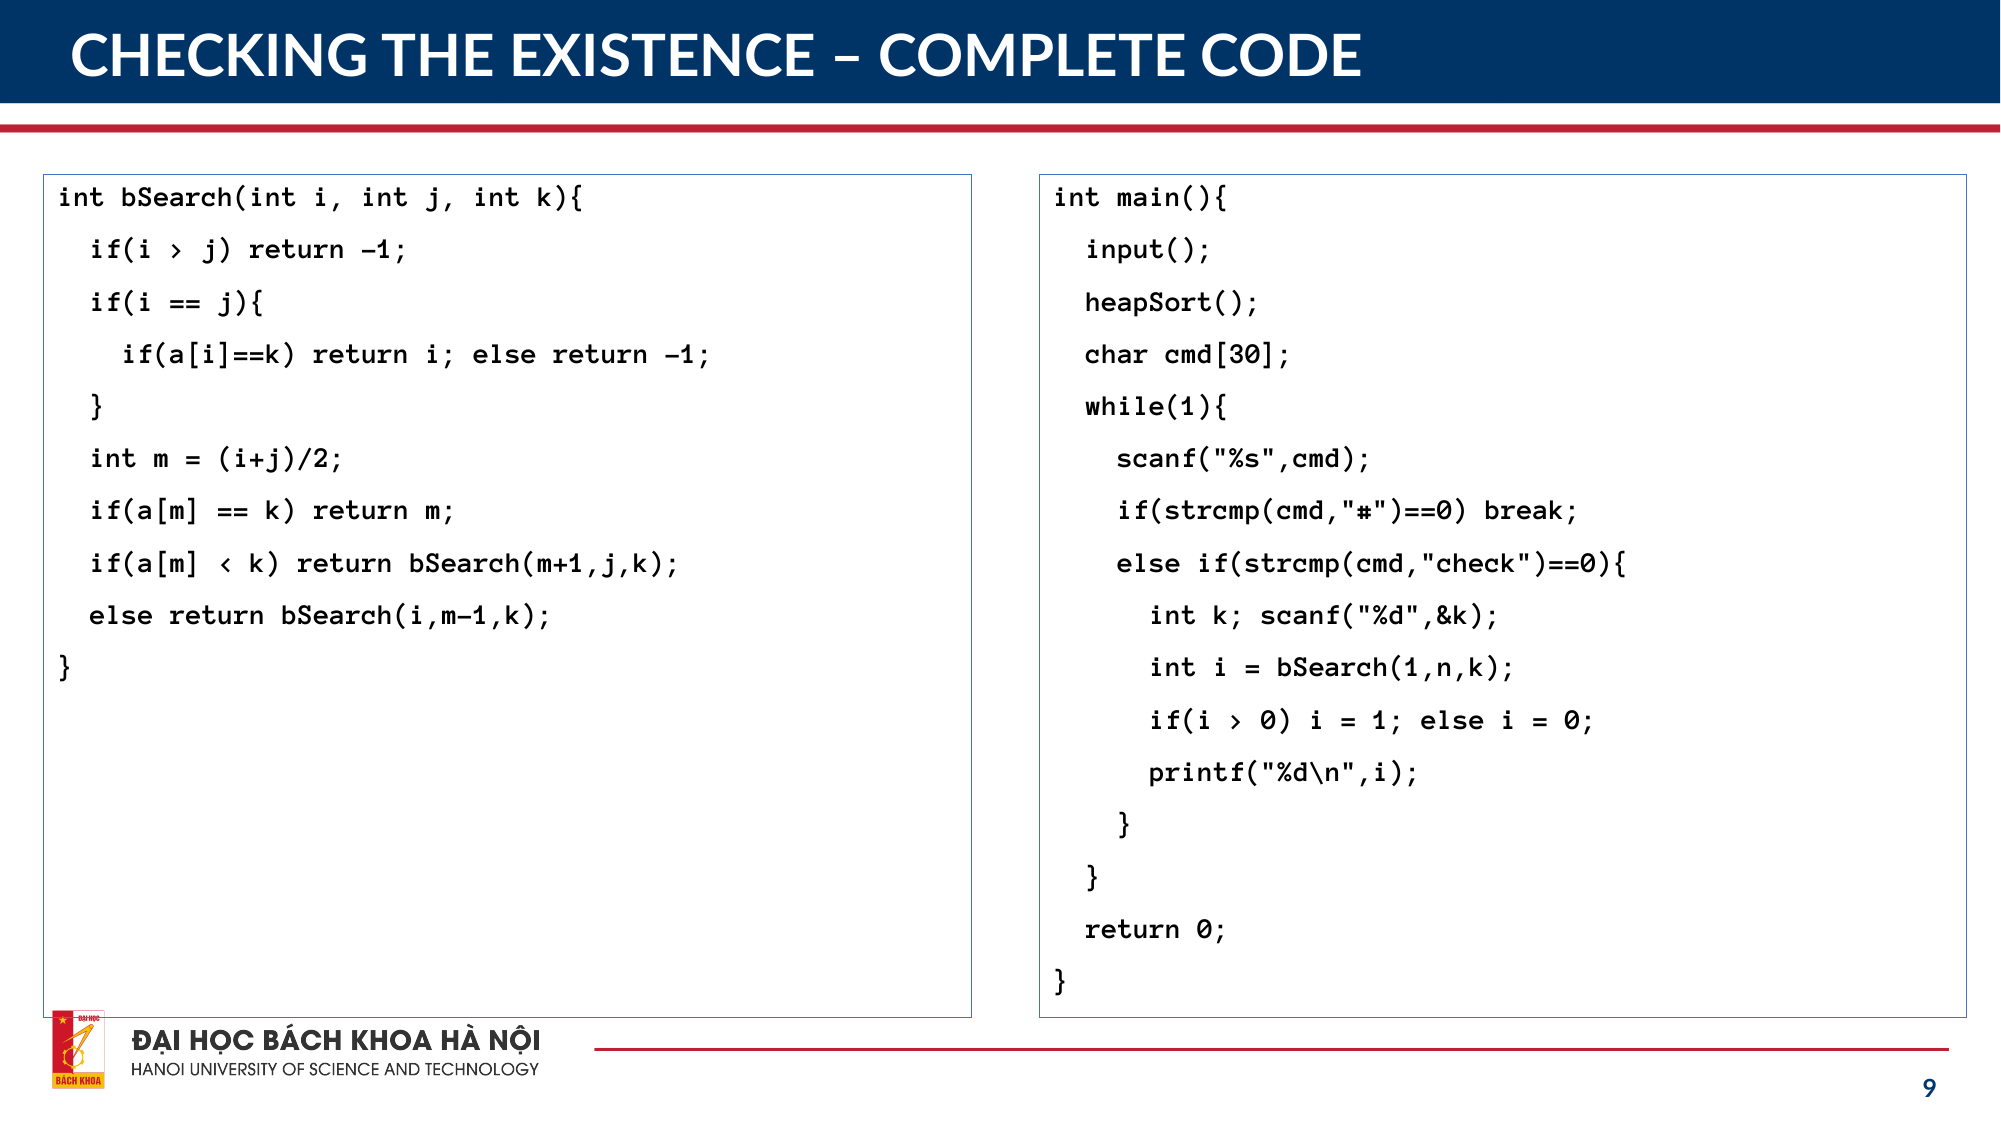

# CHECKING THE EXISTENCE – COMPLETE CODE
int bSearch(int i, int j, int k){
  if(i > j) return -1;
  if(i == j){
    if(a[i]==k) return i; else return -1;
  }
  int m = (i+j)/2;
  if(a[m] == k) return m;
  if(a[m] < k) return bSearch(m+1,j,k);
  else return bSearch(i,m-1,k);
}
int main(){
  input();
  heapSort();
  char cmd[30];
  while(1){
    scanf("%s",cmd);
    if(strcmp(cmd,"#")==0) break;
    else if(strcmp(cmd,"check")==0){
      int k; scanf("%d",&k);
      int i = bSearch(1,n,k);
      if(i > 0) i = 1; else i = 0;
      printf("%d\n",i);
    }
  }
  return 0;
}
9